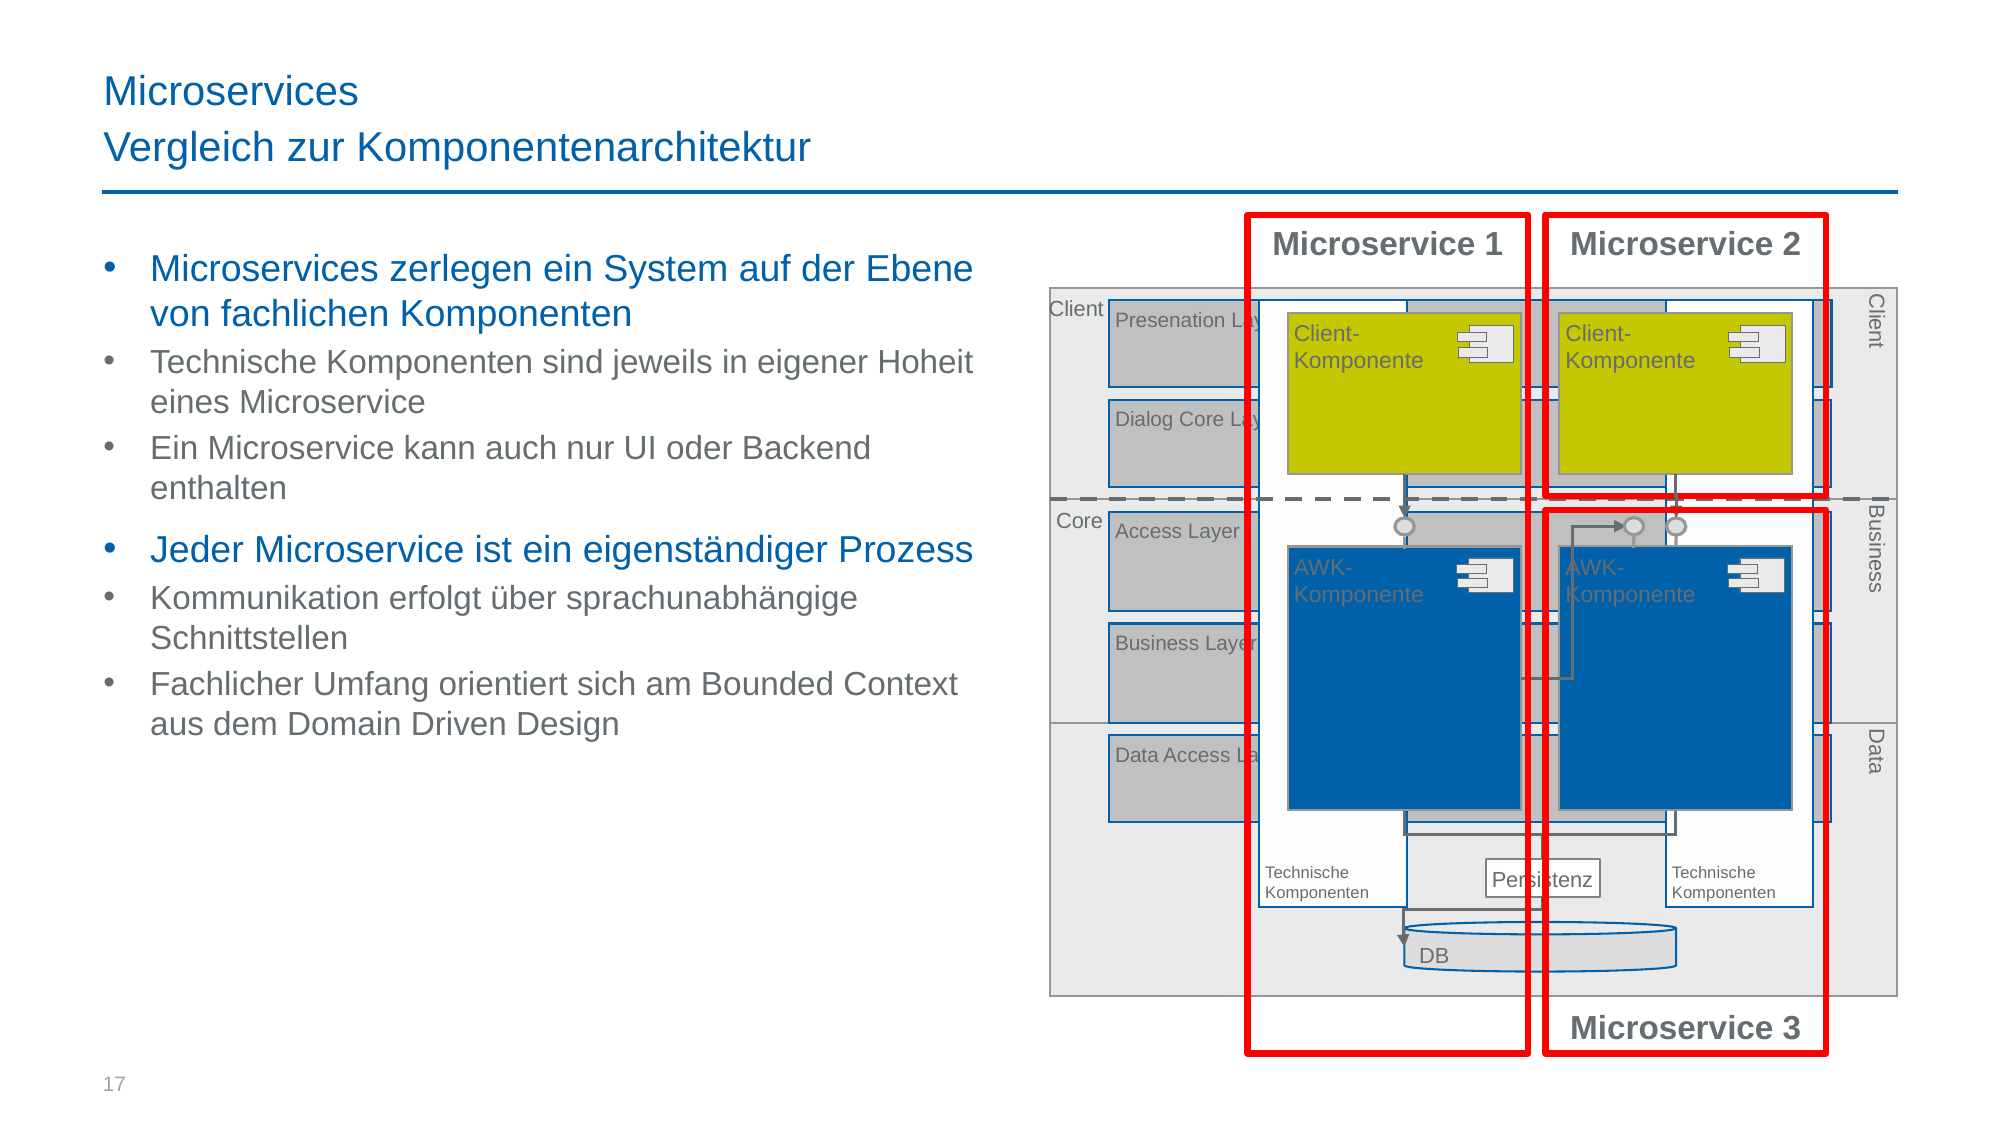

# Microservices
Vergleich zur Komponentenarchitektur
Microservice 1
Microservice 2
Client
Client
Presenation Layer
Technische
Komponenten
Technische
Komponenten
Client-
Komponente
Client-
Komponente

Dialog Core Layer
Business
Core
Microservice 3
Access Layer

AWK-
Komponente

AWK-
Komponente

Business Layer

Data
Data Access Layer
Persistenz

DB
Microservices zerlegen ein System auf der Ebene von fachlichen Komponenten
Technische Komponenten sind jeweils in eigener Hoheit eines Microservice
Ein Microservice kann auch nur UI oder Backend enthalten
Jeder Microservice ist ein eigenständiger Prozess
Kommunikation erfolgt über sprachunabhängige Schnittstellen
Fachlicher Umfang orientiert sich am Bounded Context aus dem Domain Driven Design
17